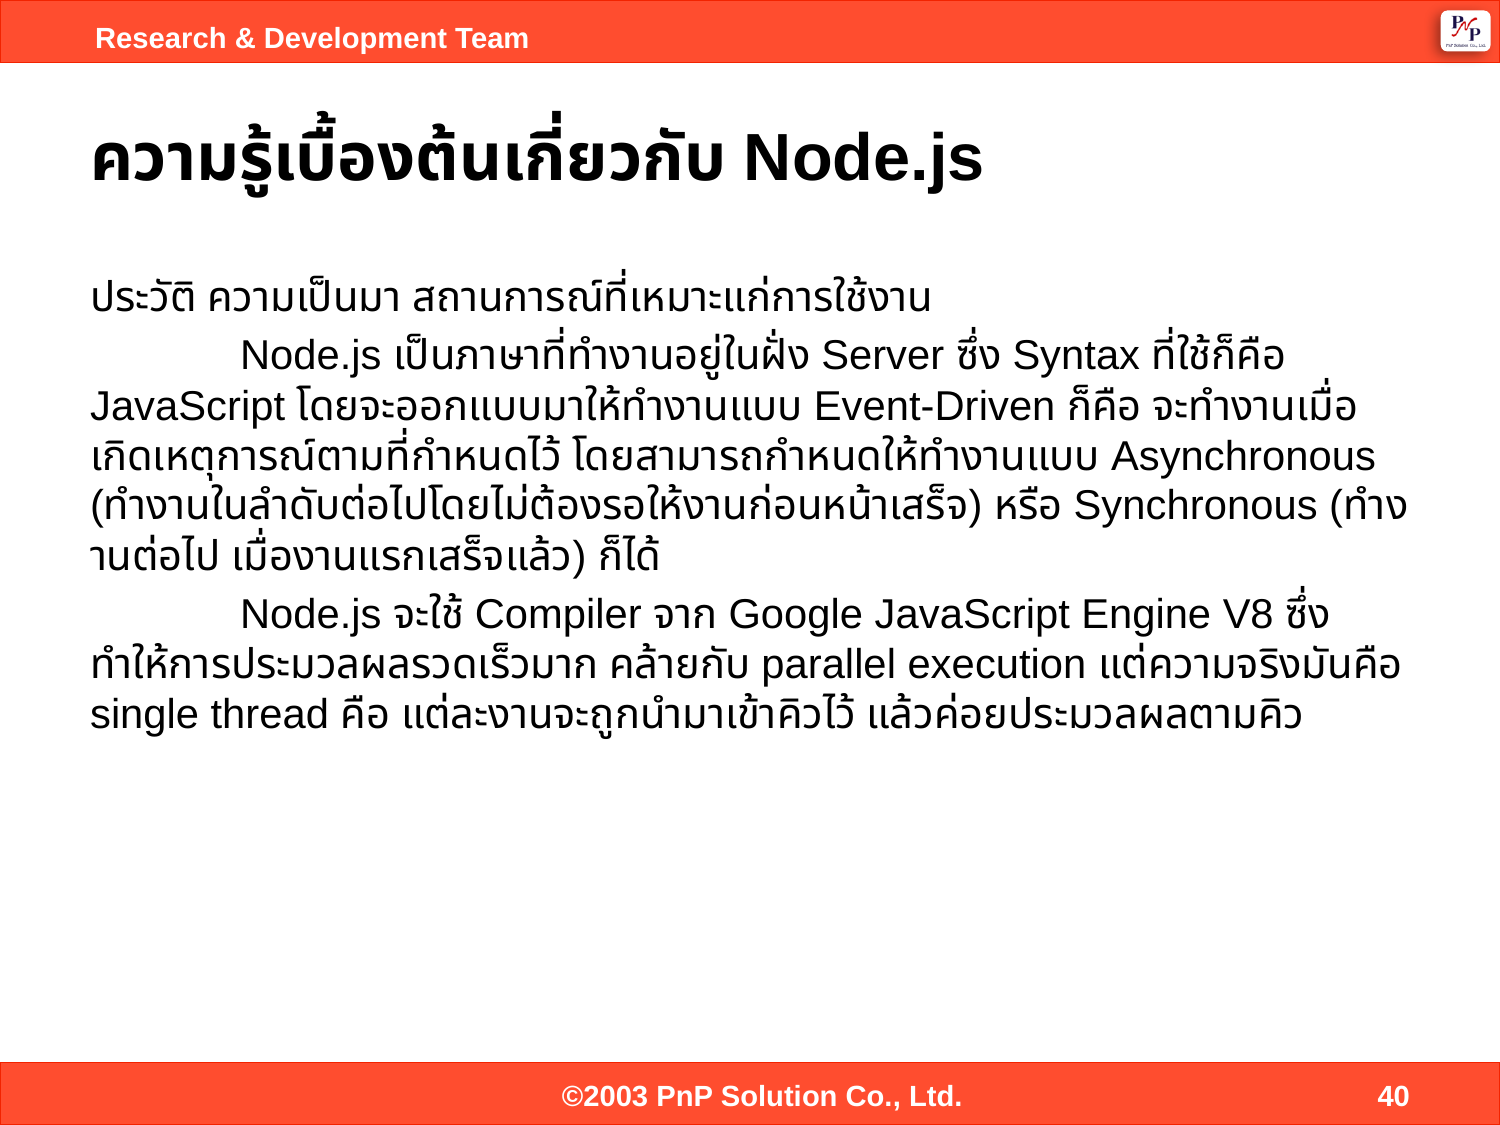

# ความรู้เบื้องต้นเกี่ยวกับ Node.js
ประวัติ ความเป็นมา สถานการณ์ที่เหมาะแก่การใช้งาน
	Node.js เป็นภาษาที่ทำงานอยู่ในฝั่ง Server ซึ่ง Syntax ที่ใช้ก็คือ JavaScript โดยจะออกแบบมาให้ทำงานแบบ Event-Driven ก็คือ จะทำงานเมื่อเกิดเหตุการณ์ตามที่กำหนดไว้ โดยสามารถกำหนดให้ทำงานแบบ Asynchronous (ทำงานในลำดับต่อไปโดยไม่ต้องรอให้งานก่อนหน้าเสร็จ) หรือ Synchronous (ทำงานต่อไป เมื่องานแรกเสร็จแล้ว) ก็ได้
	Node.js จะใช้ Compiler จาก Google JavaScript Engine V8 ซึ่งทำให้การประมวลผลรวดเร็วมาก คล้ายกับ parallel execution แต่ความจริงมันคือ single thread คือ แต่ละงานจะถูกนำมาเข้าคิวไว้ แล้วค่อยประมวลผลตามคิว

©2003 PnP Solution Co., Ltd.
40